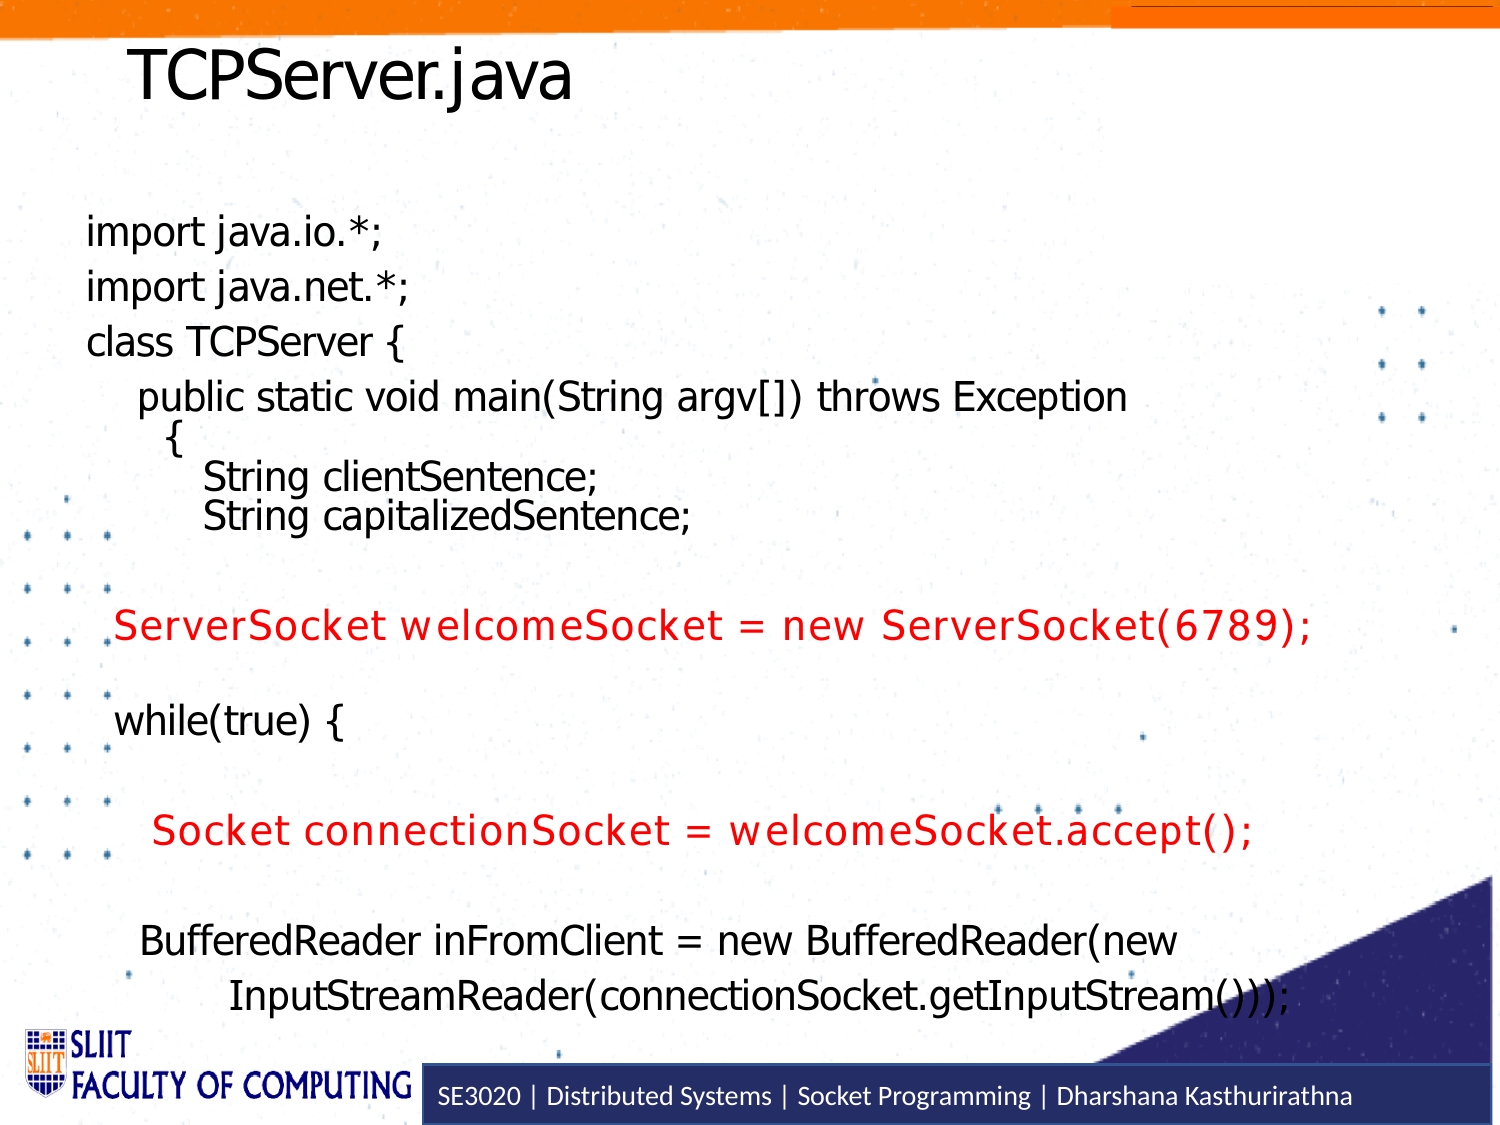

# TCPServer.java
import java.io.*;
import java.net.*;
class TCPServer {
    public static void main(String argv[]) throws Exception
    {
       String clientSentence;
       String capitalizedSentence;

		ServerSocket welcomeSocket = new ServerSocket(6789);
		while(true) {

		   Socket connectionSocket = welcomeSocket.accept();

		  BufferedReader inFromClient = new BufferedReader(new
		         InputStreamReader(connectionSocket.getInputStream()));